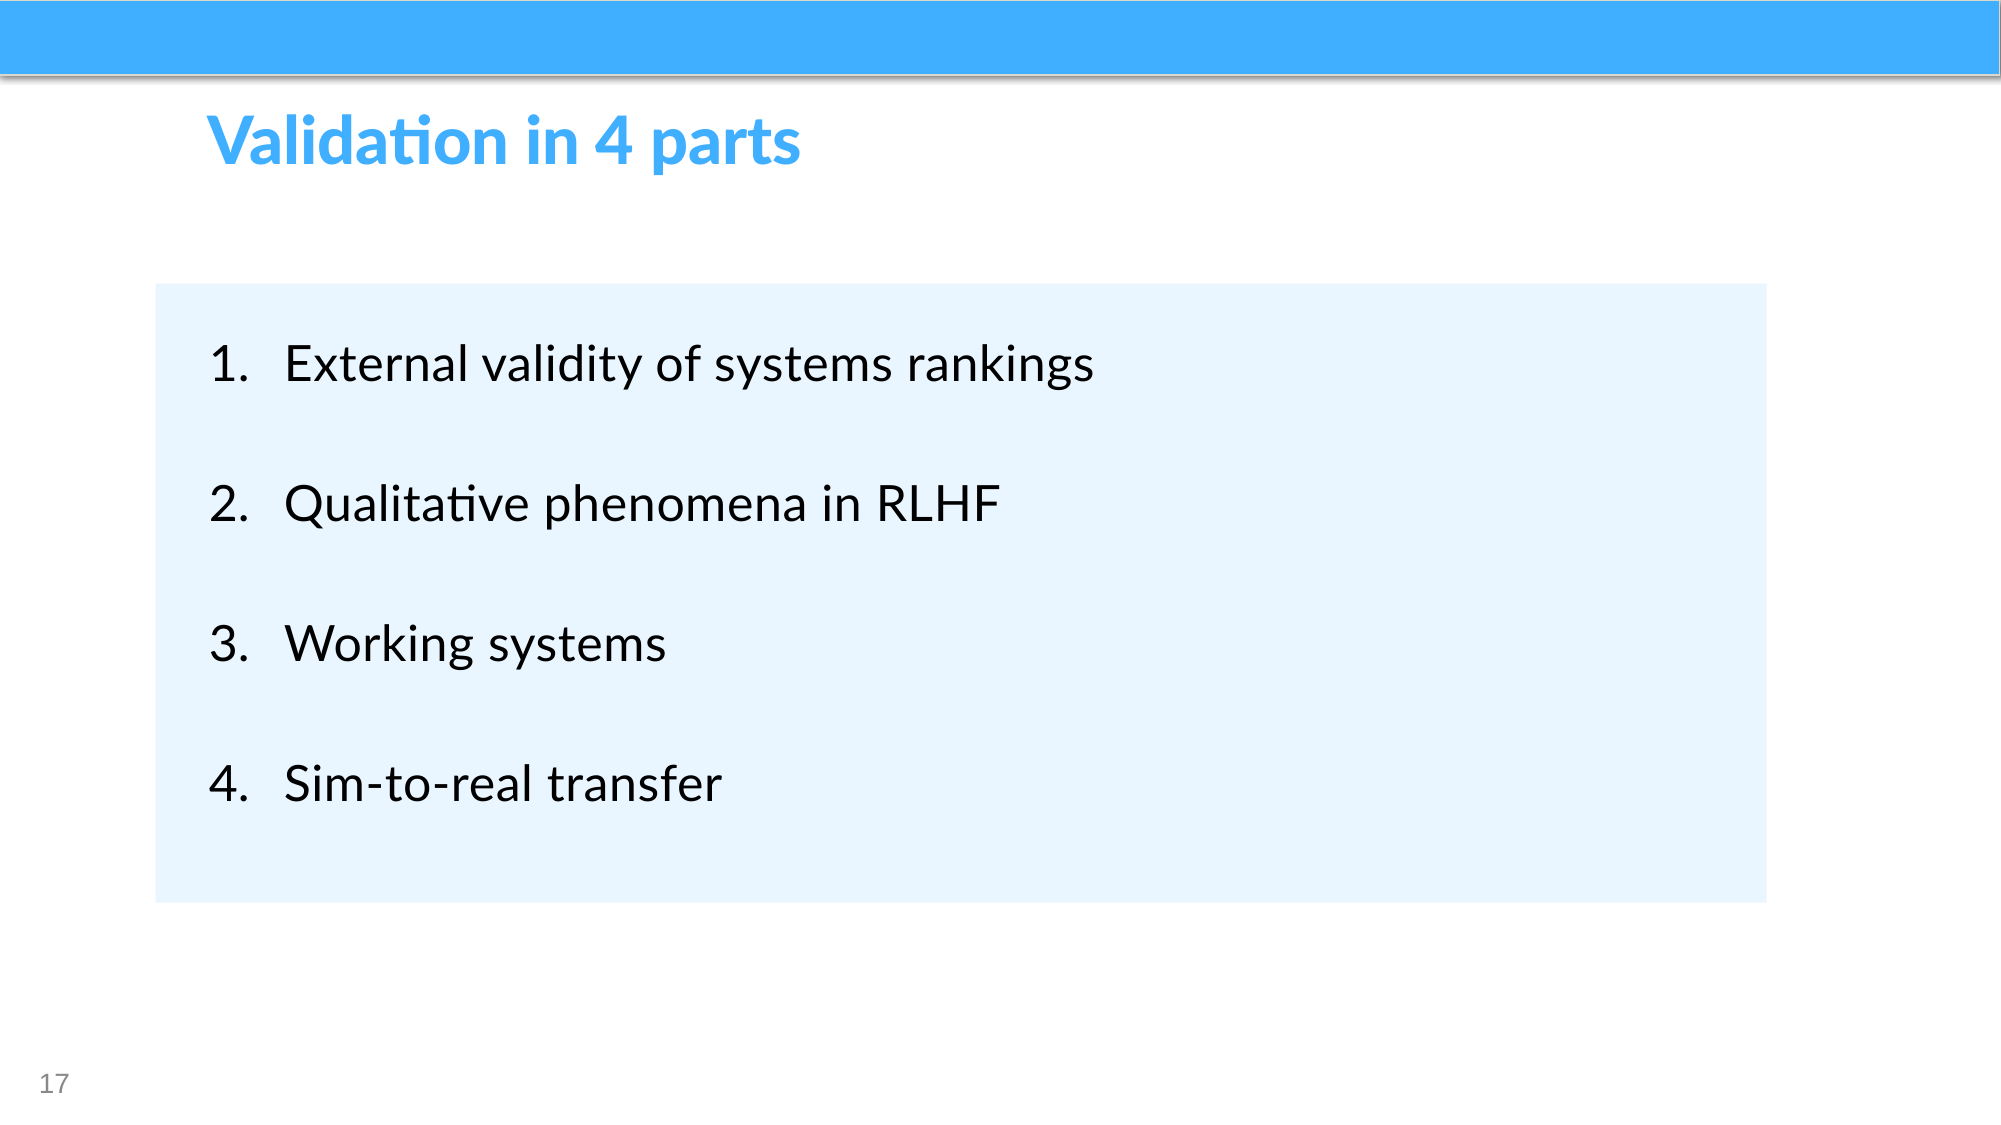

# Validation in 4 parts

External validity of systems rankings

Qualitative phenomena in RLHF

Working systems

Sim-to-real transfer

17